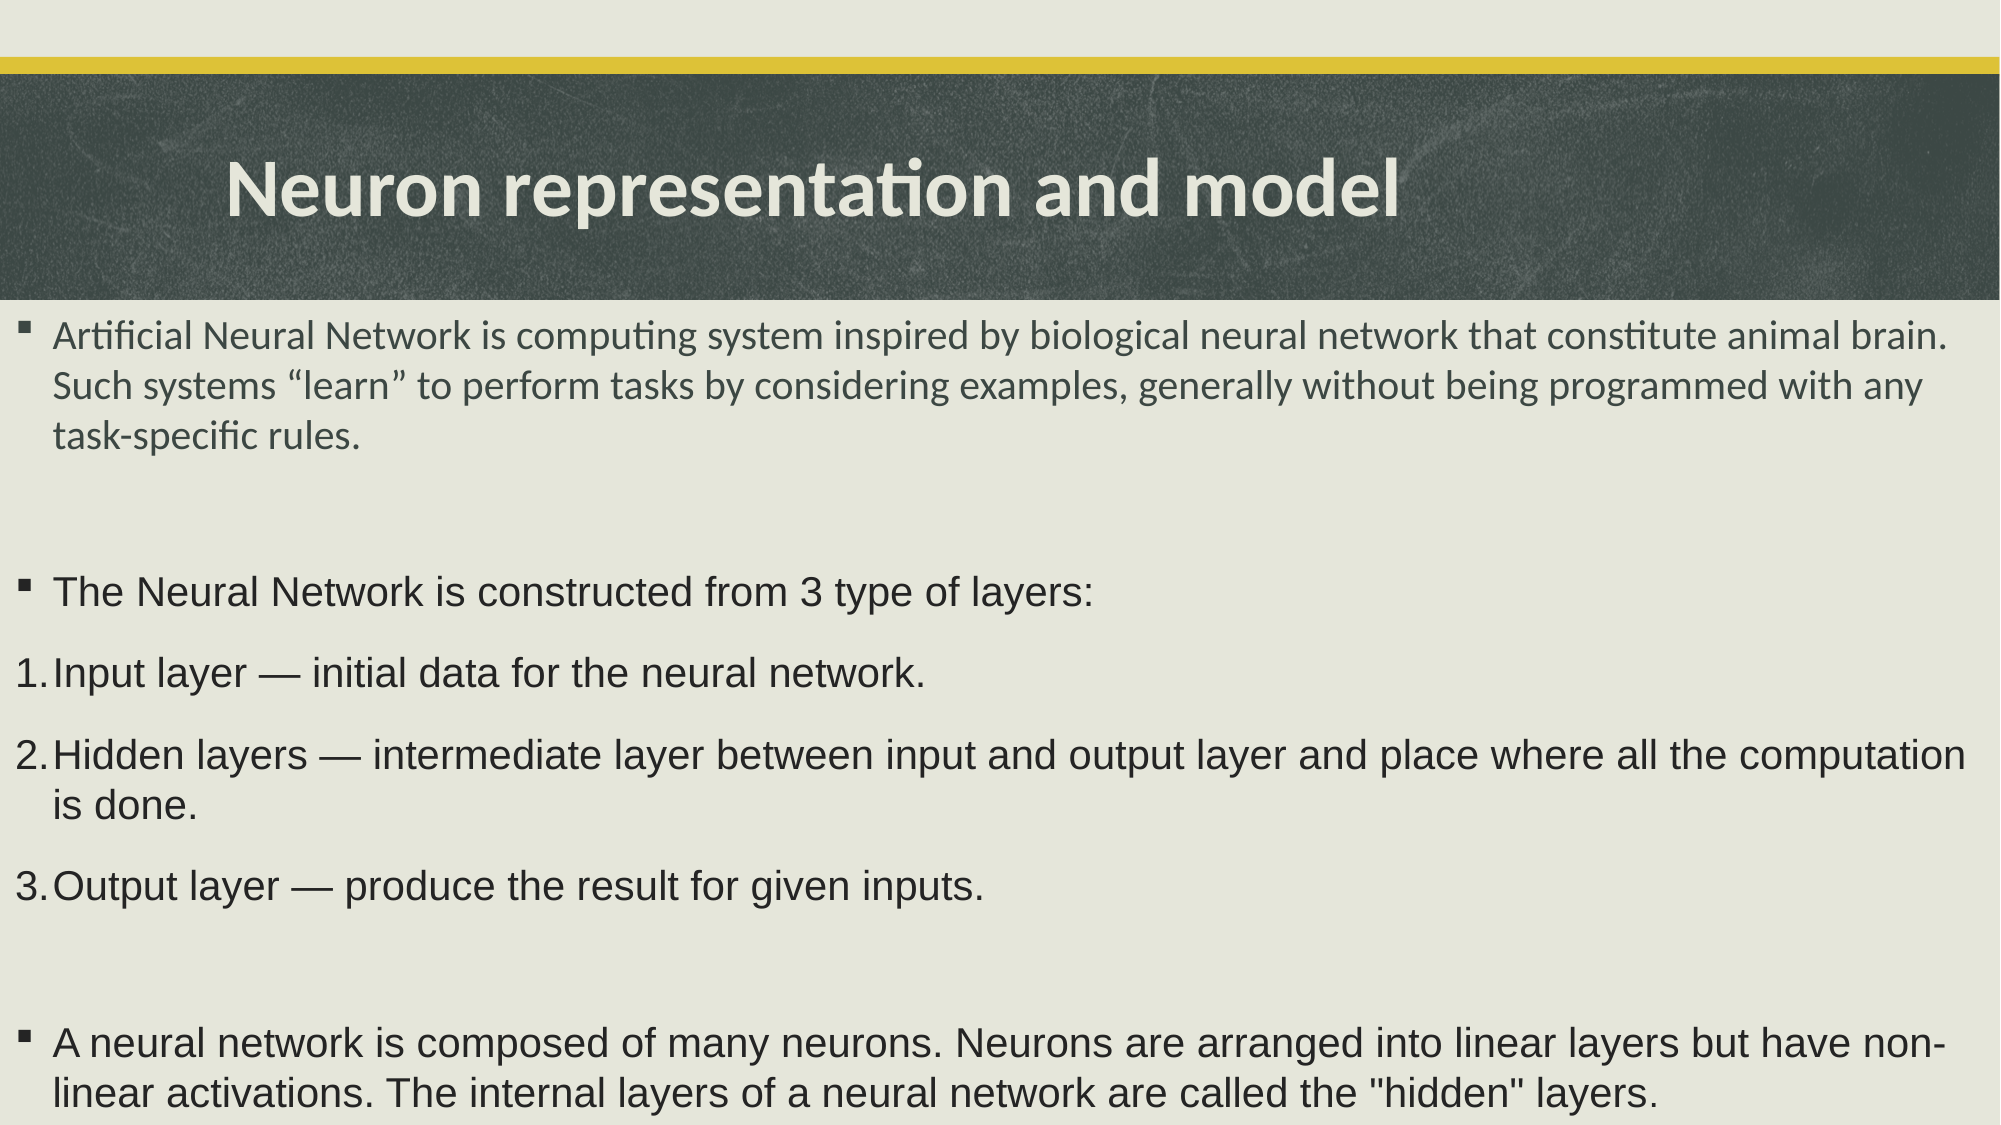

# Neuron representation and model
Artificial Neural Network is computing system inspired by biological neural network that constitute animal brain. Such systems “learn” to perform tasks by considering examples, generally without being programmed with any task-specific rules.

The Neural Network is constructed from 3 type of layers:
Input layer — initial data for the neural network.
Hidden layers — intermediate layer between input and output layer and place where all the computation is done.
Output layer — produce the result for given inputs.

A neural network is composed of many neurons. Neurons are arranged into linear layers but have non-linear activations. The internal layers of a neural network are called the "hidden" layers.